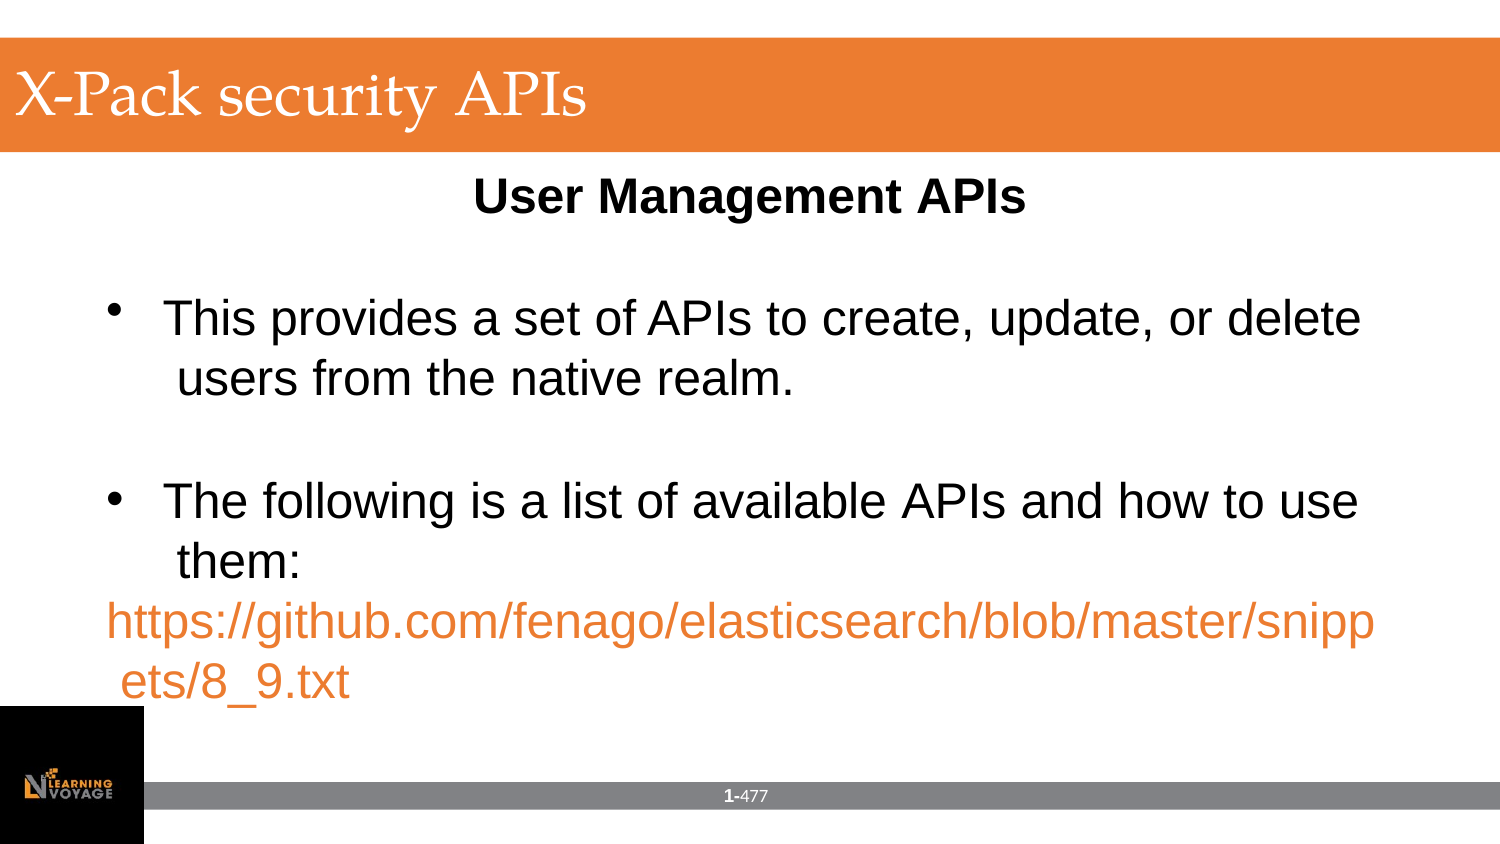

# X-Pack security APIs
User Management APIs

This provides a set of APIs to create, update, or delete  users from the native realm.

The following is a list of available APIs and how to use  them:
https://github.com/fenago/elasticsearch/blob/master/snipp  ets/8_9.txt
1-477